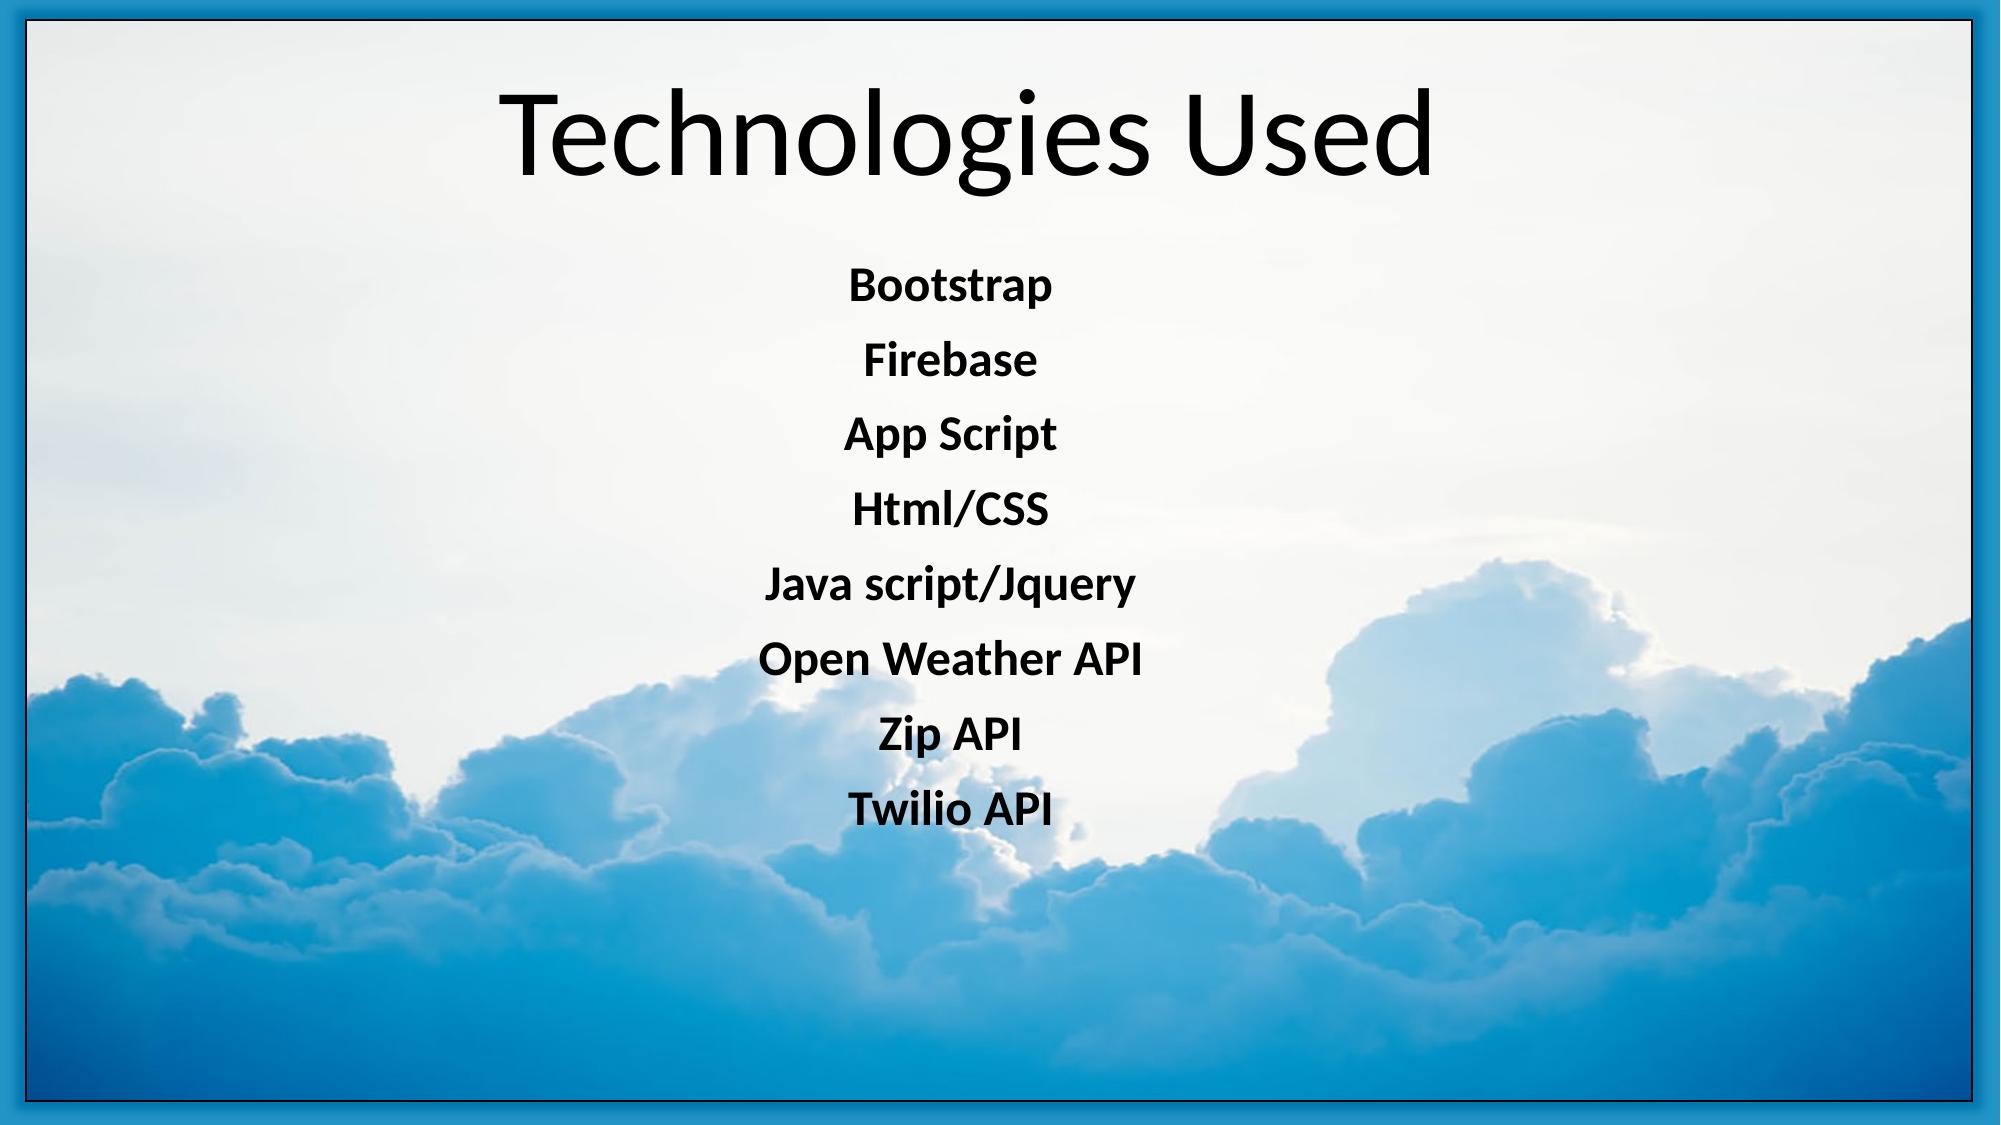

# Technologies Used
Bootstrap
Firebase
App Script
Html/CSS
Java script/Jquery
Open Weather API
Zip API
Twilio API